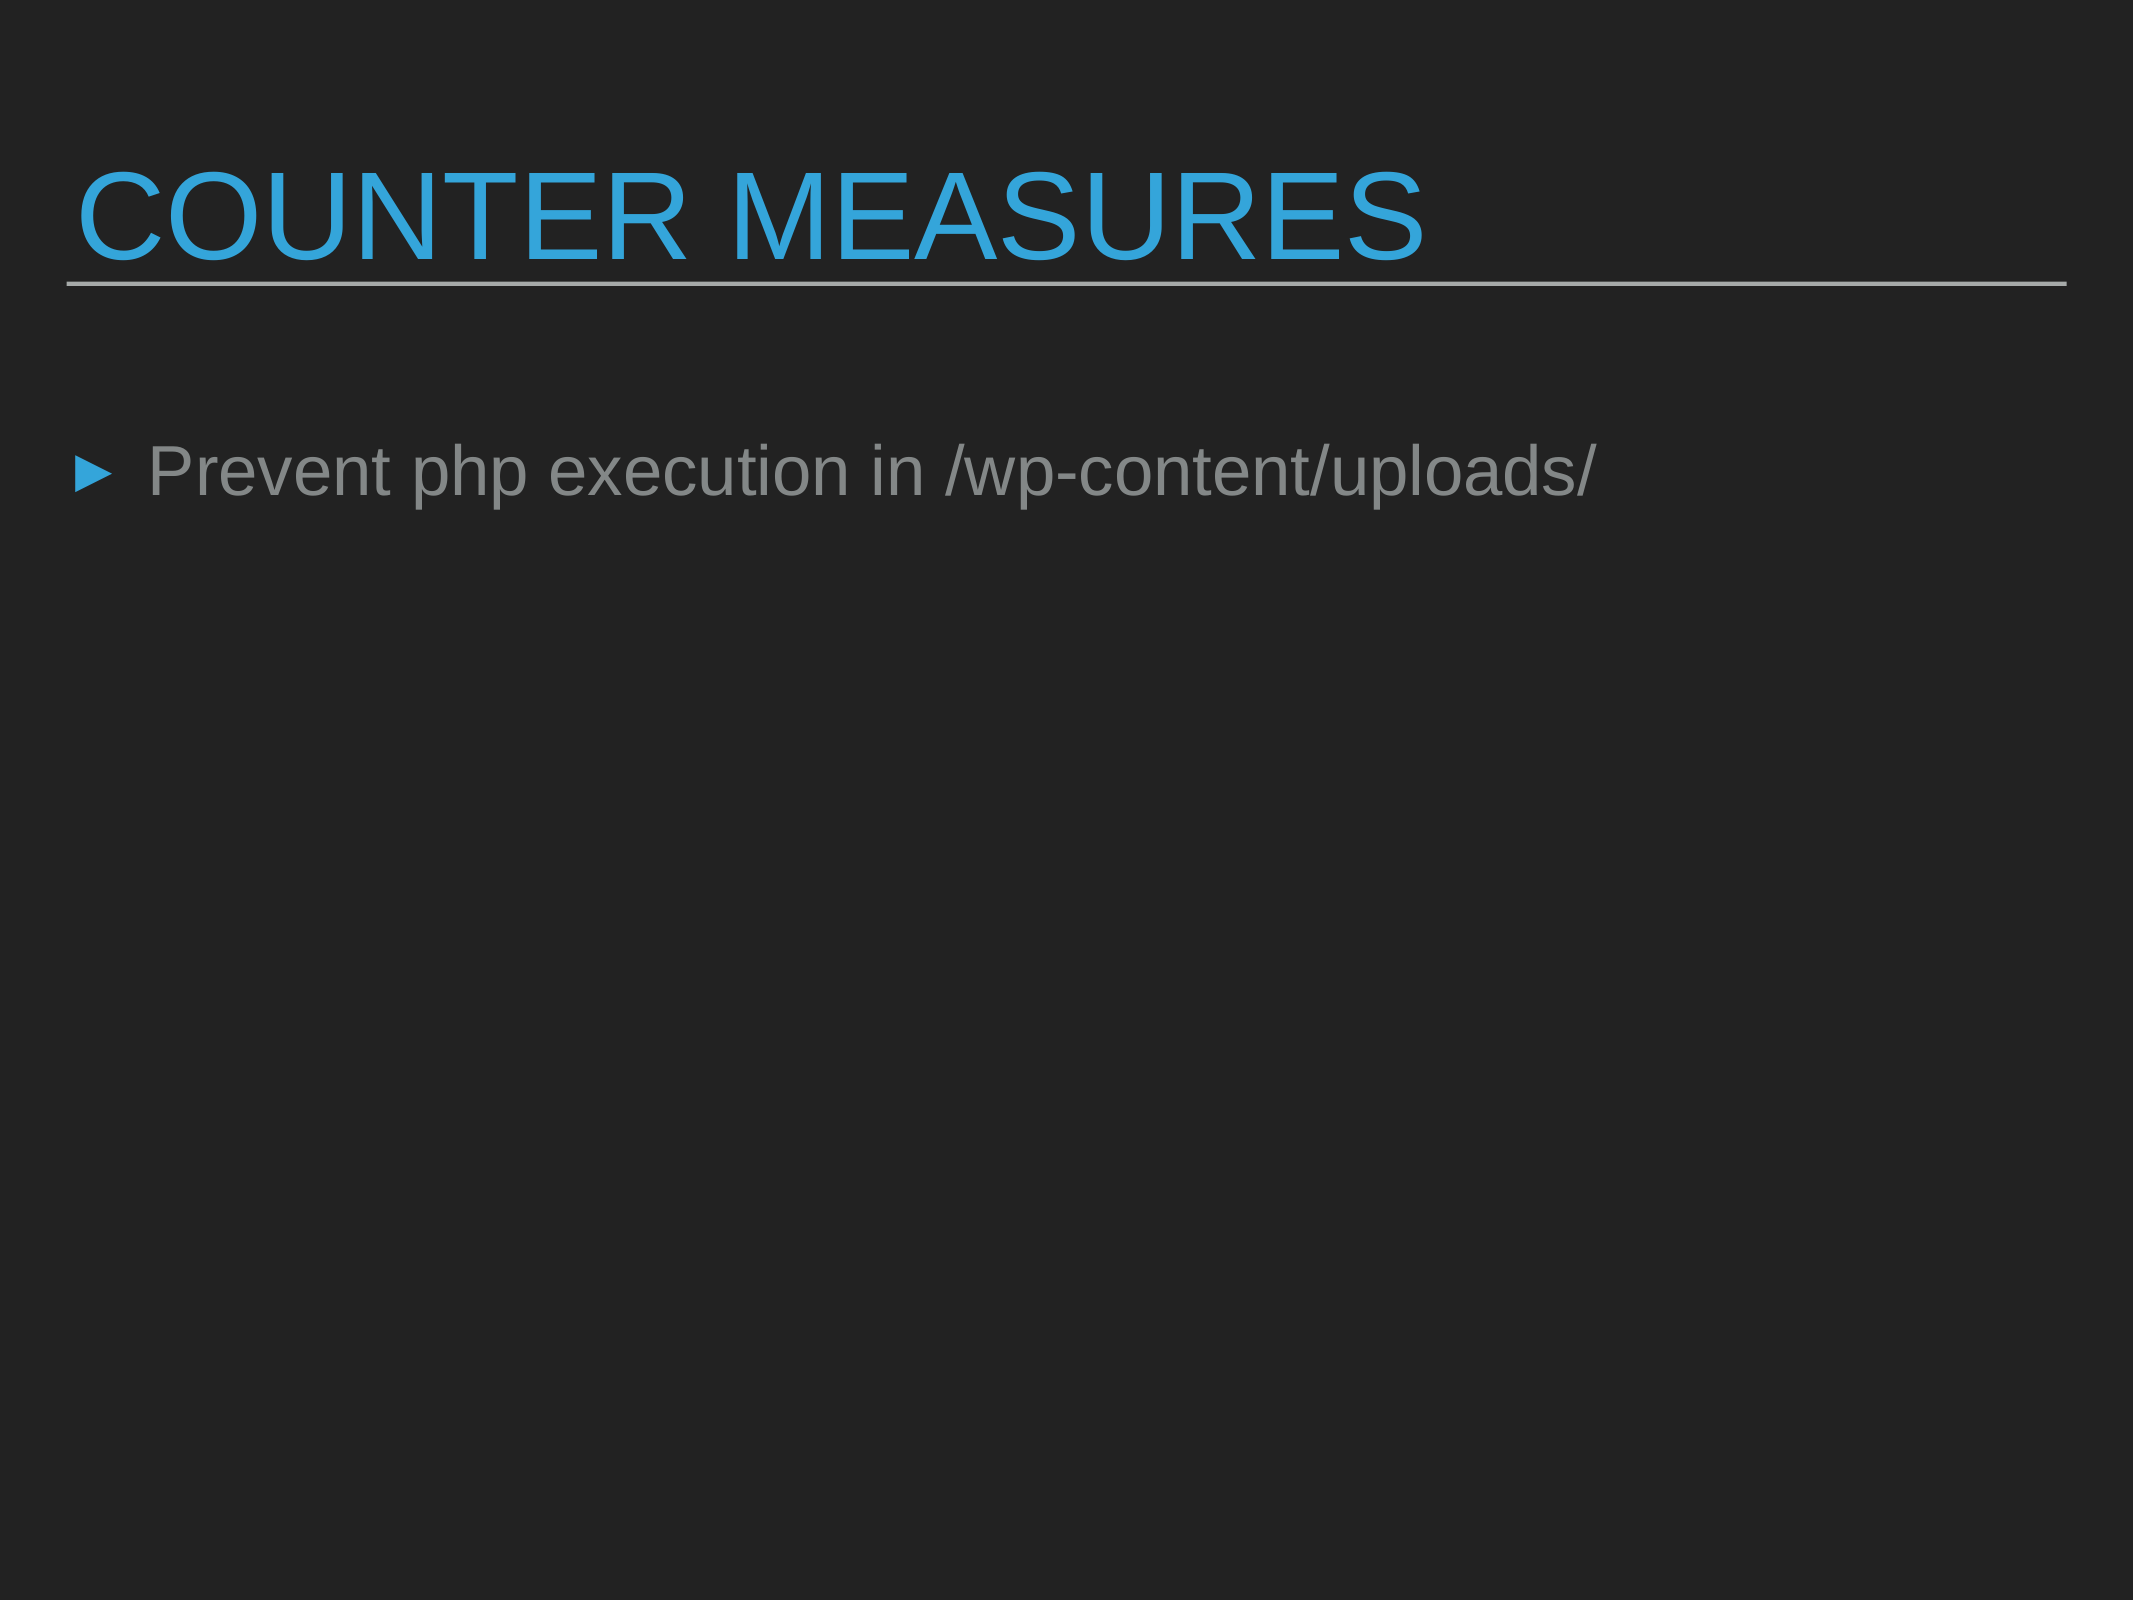

# Counter measures
Prevent php execution in /wp-content/uploads/